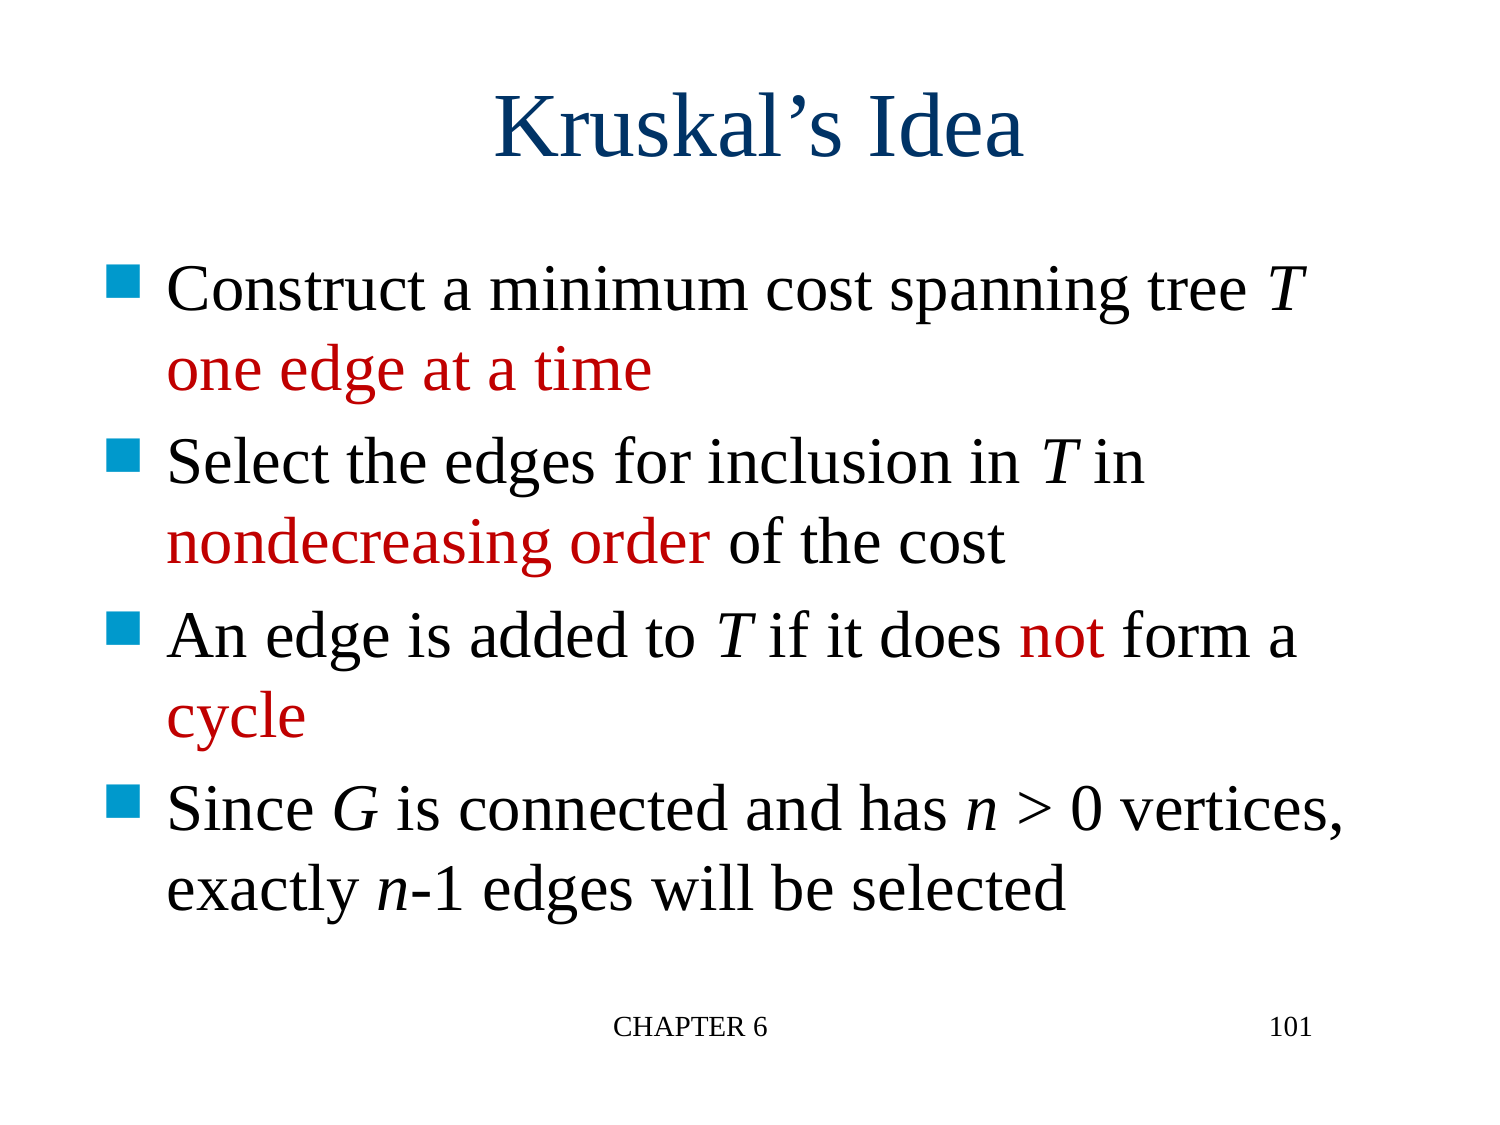

Kruskal’s Idea
Construct a minimum cost spanning tree T one edge at a time
Select the edges for inclusion in T in
nondecreasing order of the cost
An edge is added to T if it does not form a
cycle
Since G is connected and has n > 0 vertices,
exactly n-1 edges will be selected
CHAPTER 6
101